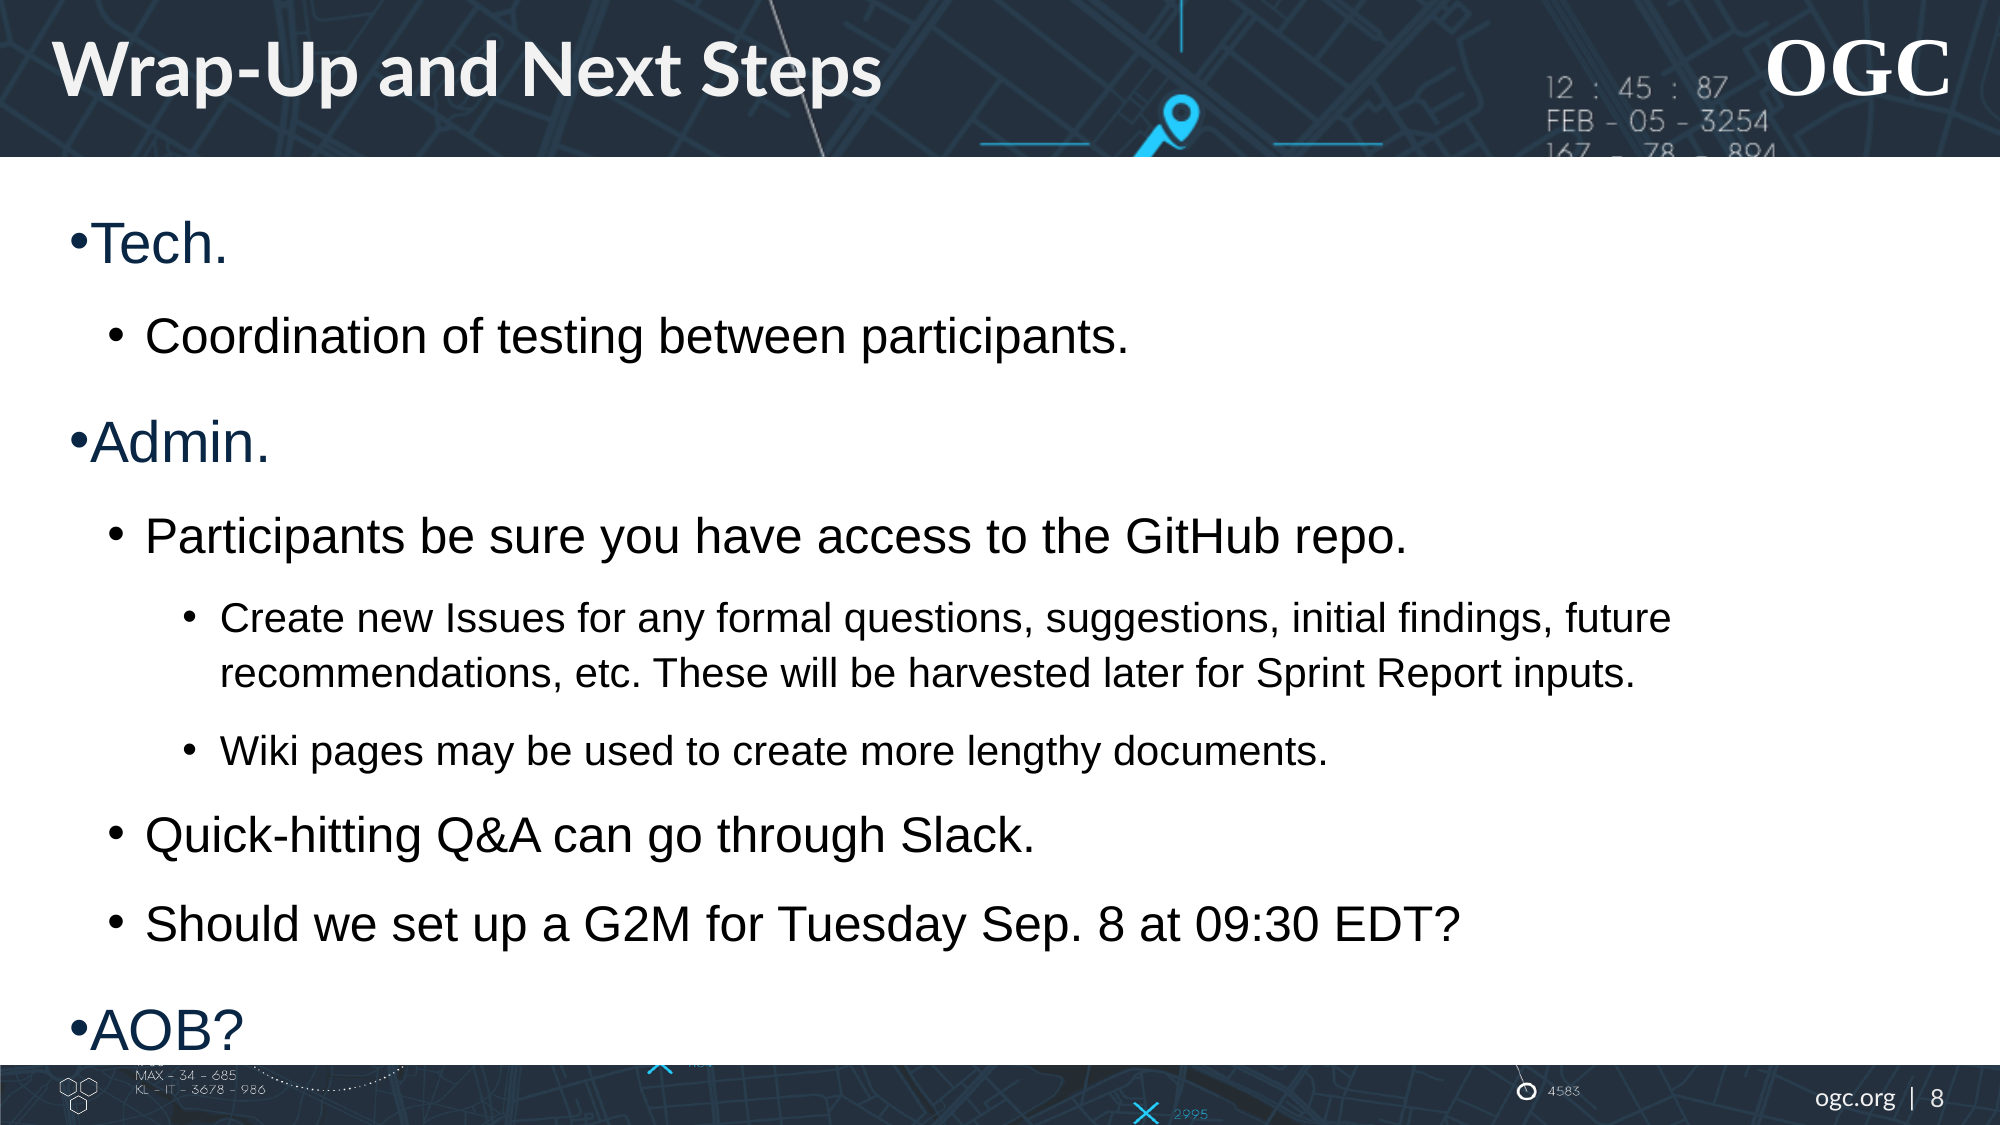

# Wrap-Up and Next Steps
Tech.
Coordination of testing between participants.
Admin.
Participants be sure you have access to the GitHub repo.
Create new Issues for any formal questions, suggestions, initial findings, future recommendations, etc. These will be harvested later for Sprint Report inputs.
Wiki pages may be used to create more lengthy documents.
Quick-hitting Q&A can go through Slack.
Should we set up a G2M for Tuesday Sep. 8 at 09:30 EDT?
AOB?
8